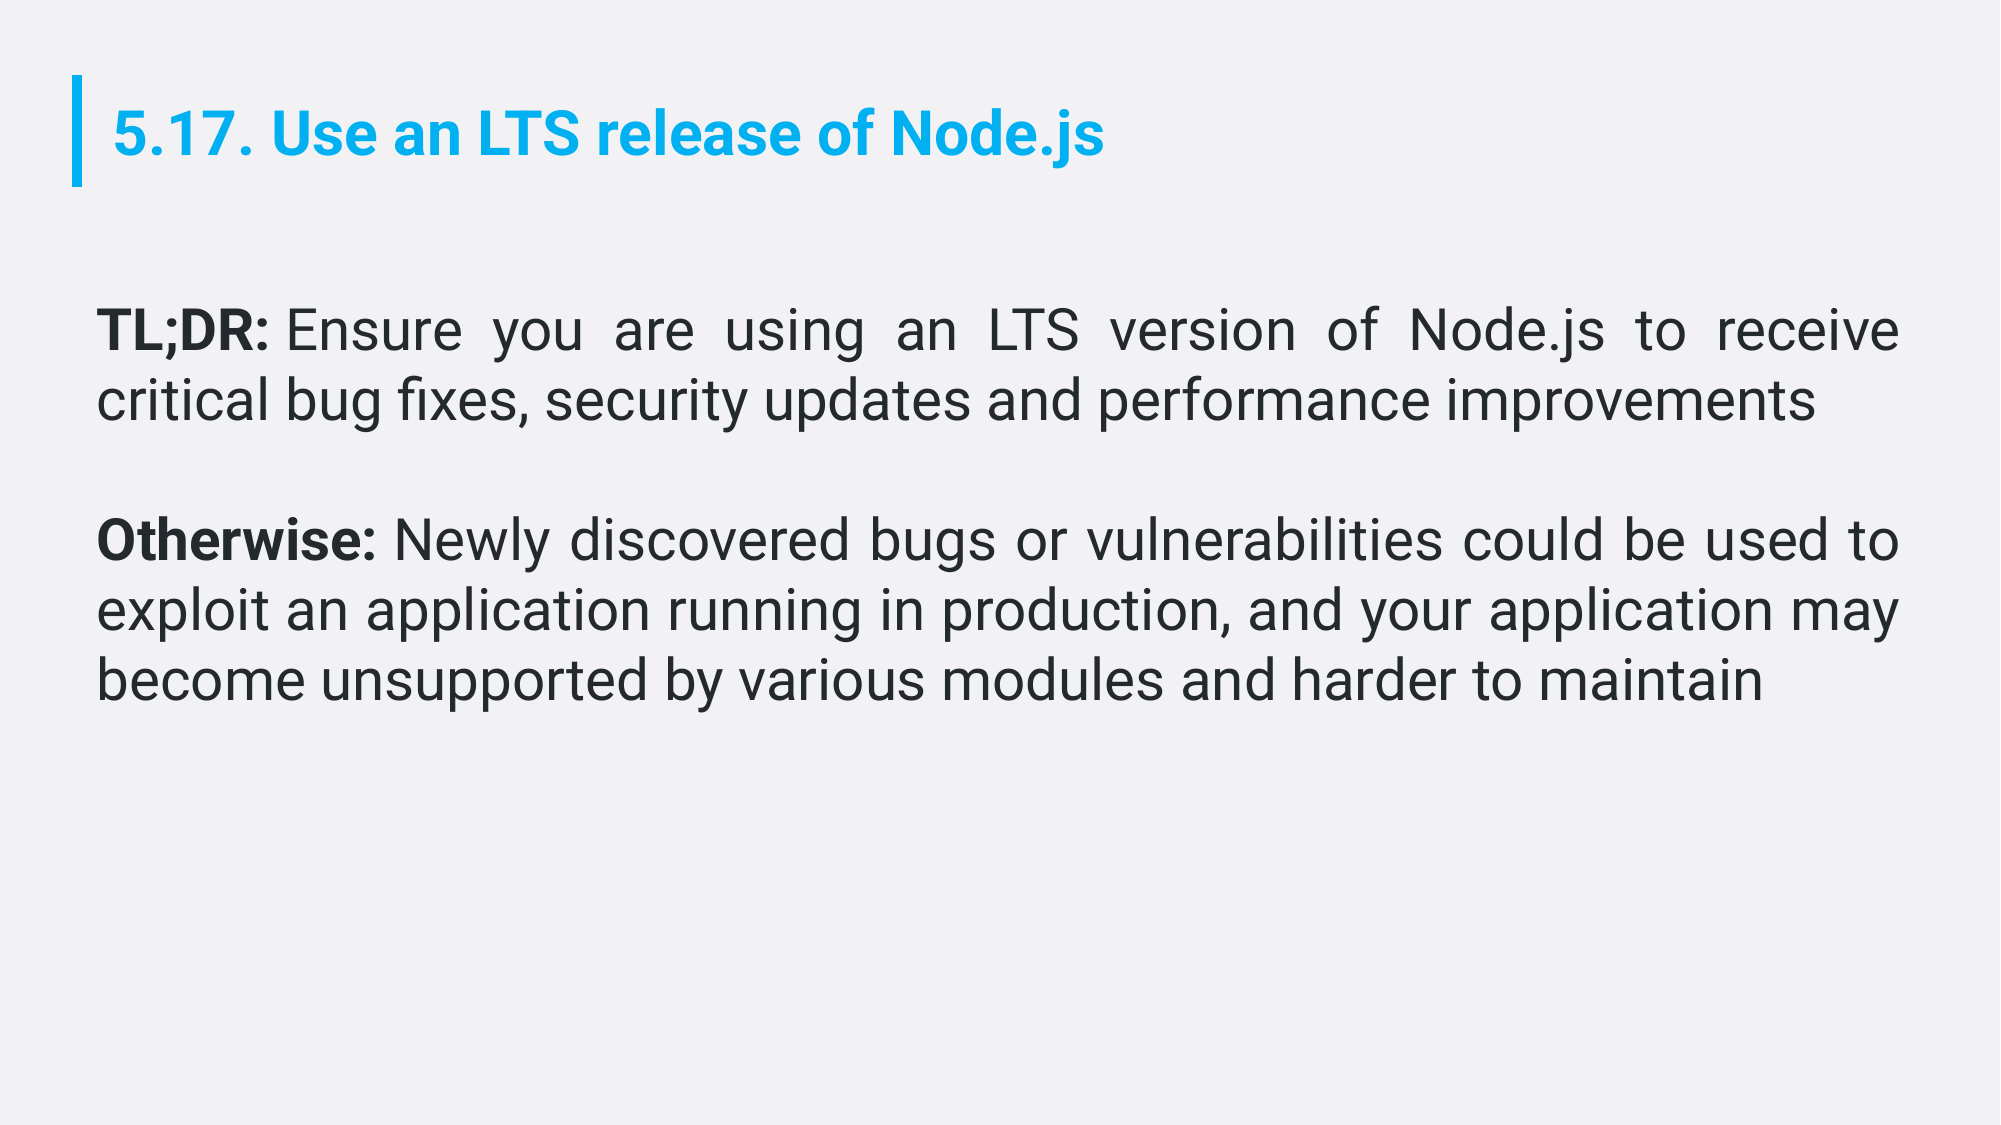

# 5.17. Use an LTS release of Node.js
TL;DR: Ensure you are using an LTS version of Node.js to receive critical bug fixes, security updates and performance improvements

Otherwise: Newly discovered bugs or vulnerabilities could be used to exploit an application running in production, and your application may become unsupported by various modules and harder to maintain